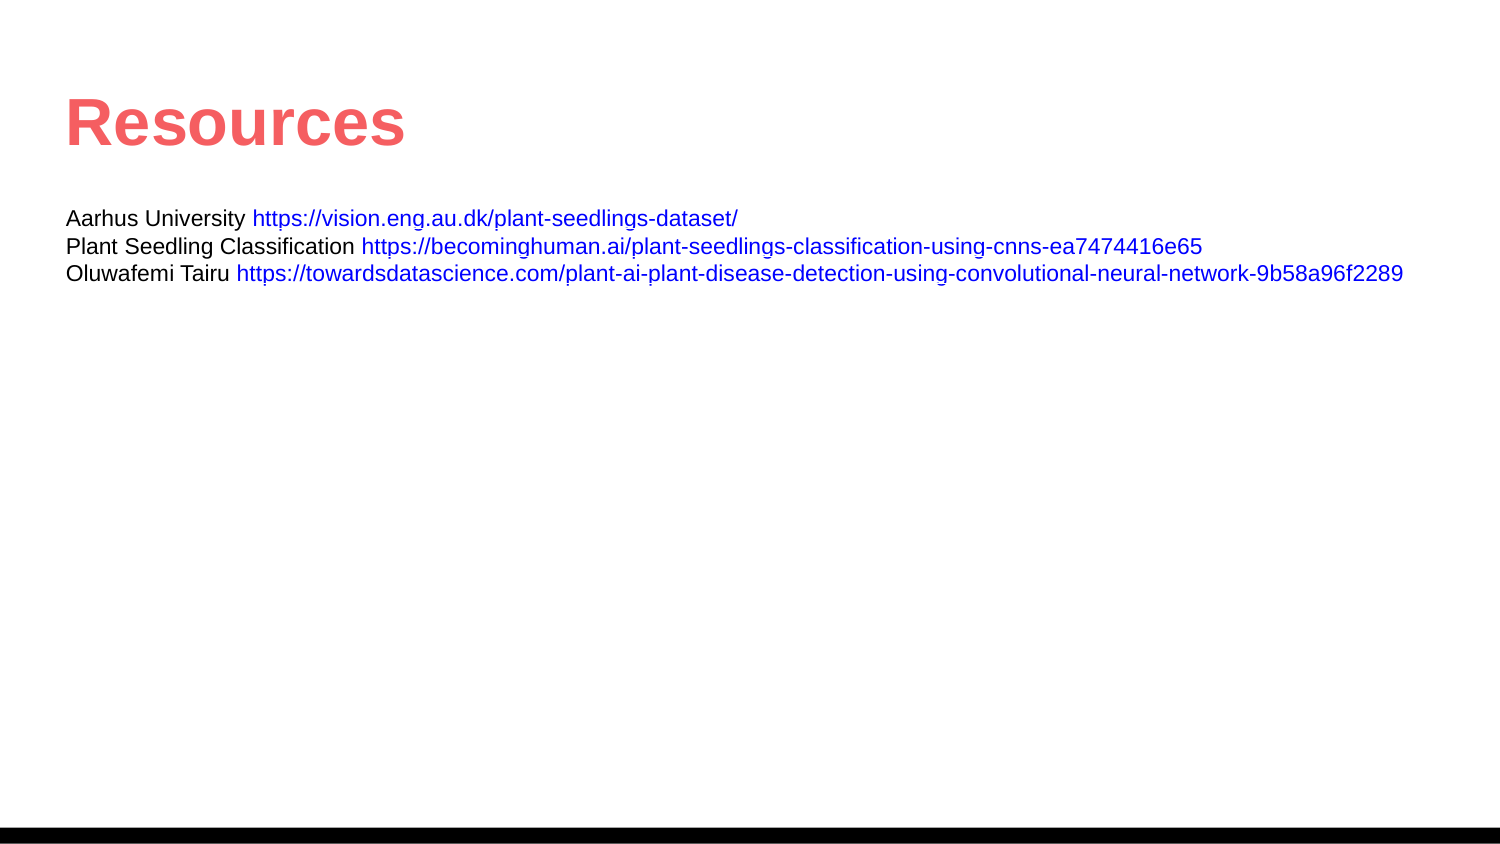

Resources
Aarhus University https://vision.eng.au.dk/plant-seedlings-dataset/
Plant Seedling Classification https://becominghuman.ai/plant-seedlings-classification-using-cnns-ea7474416e65
Oluwafemi Tairu https://towardsdatascience.com/plant-ai-plant-disease-detection-using-convolutional-neural-network-9b58a96f2289